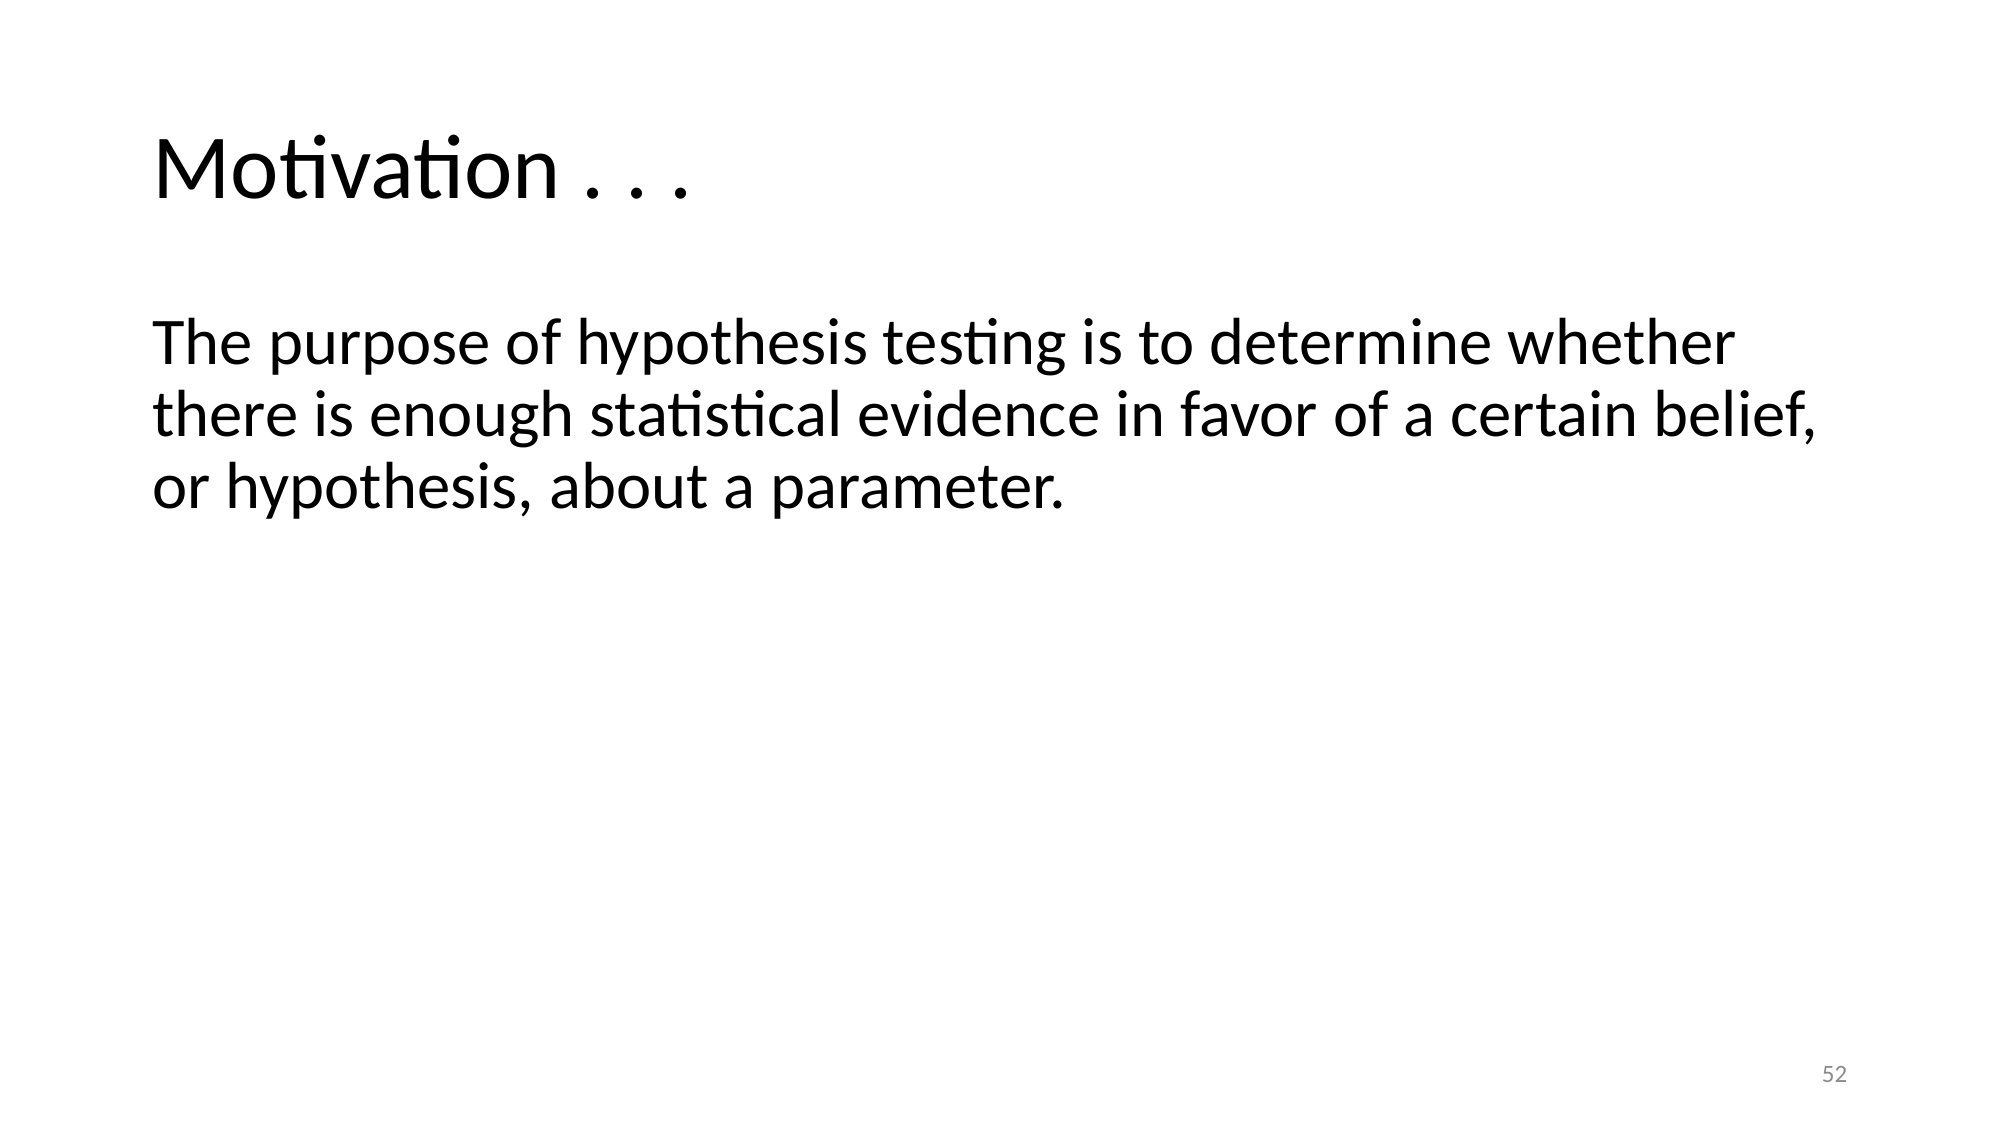

# Motivation . . .
The purpose of hypothesis testing is to determine whether there is enough statistical evidence in favor of a certain belief, or hypothesis, about a parameter.

52